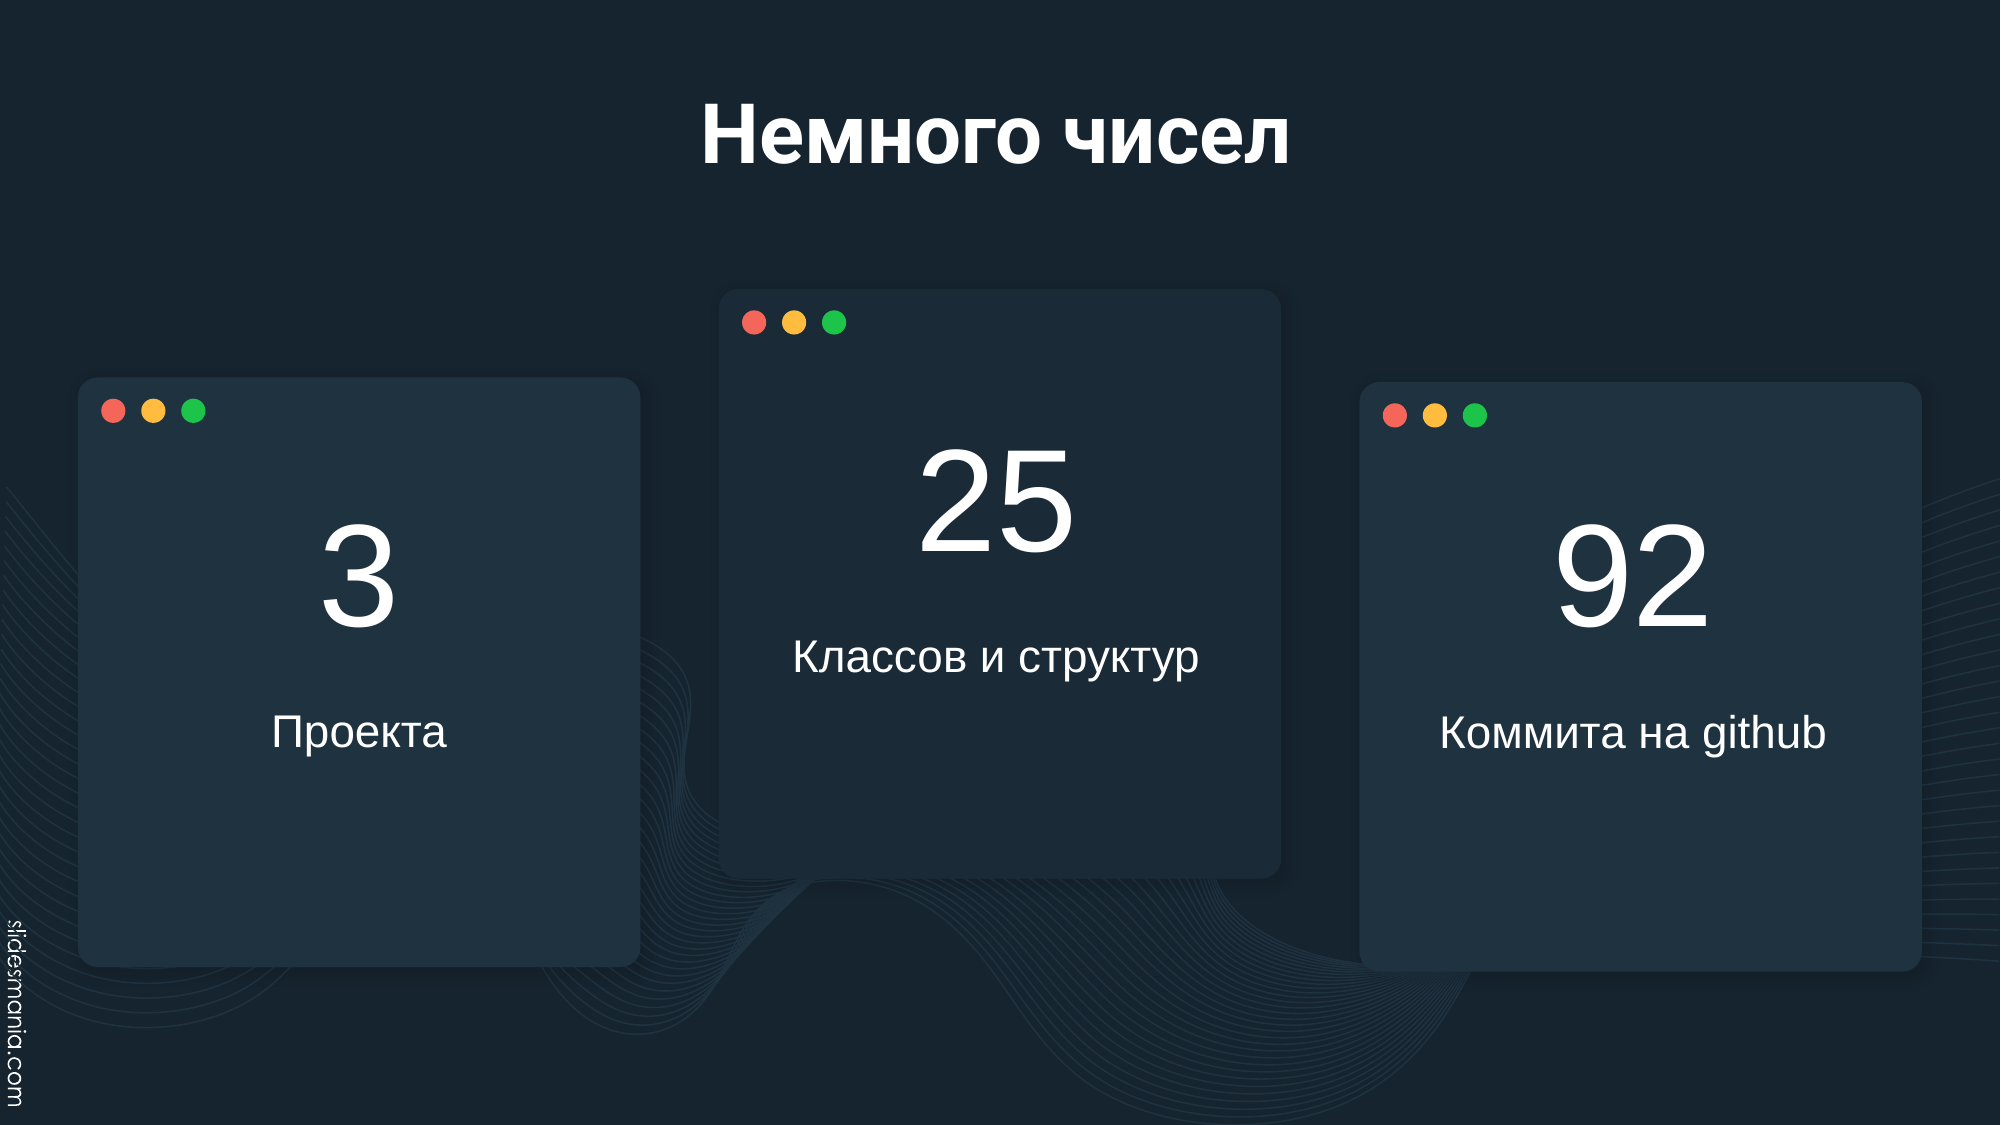

Немного чисел
25
# 3
92
Классов и структур
Проекта
Коммита на github